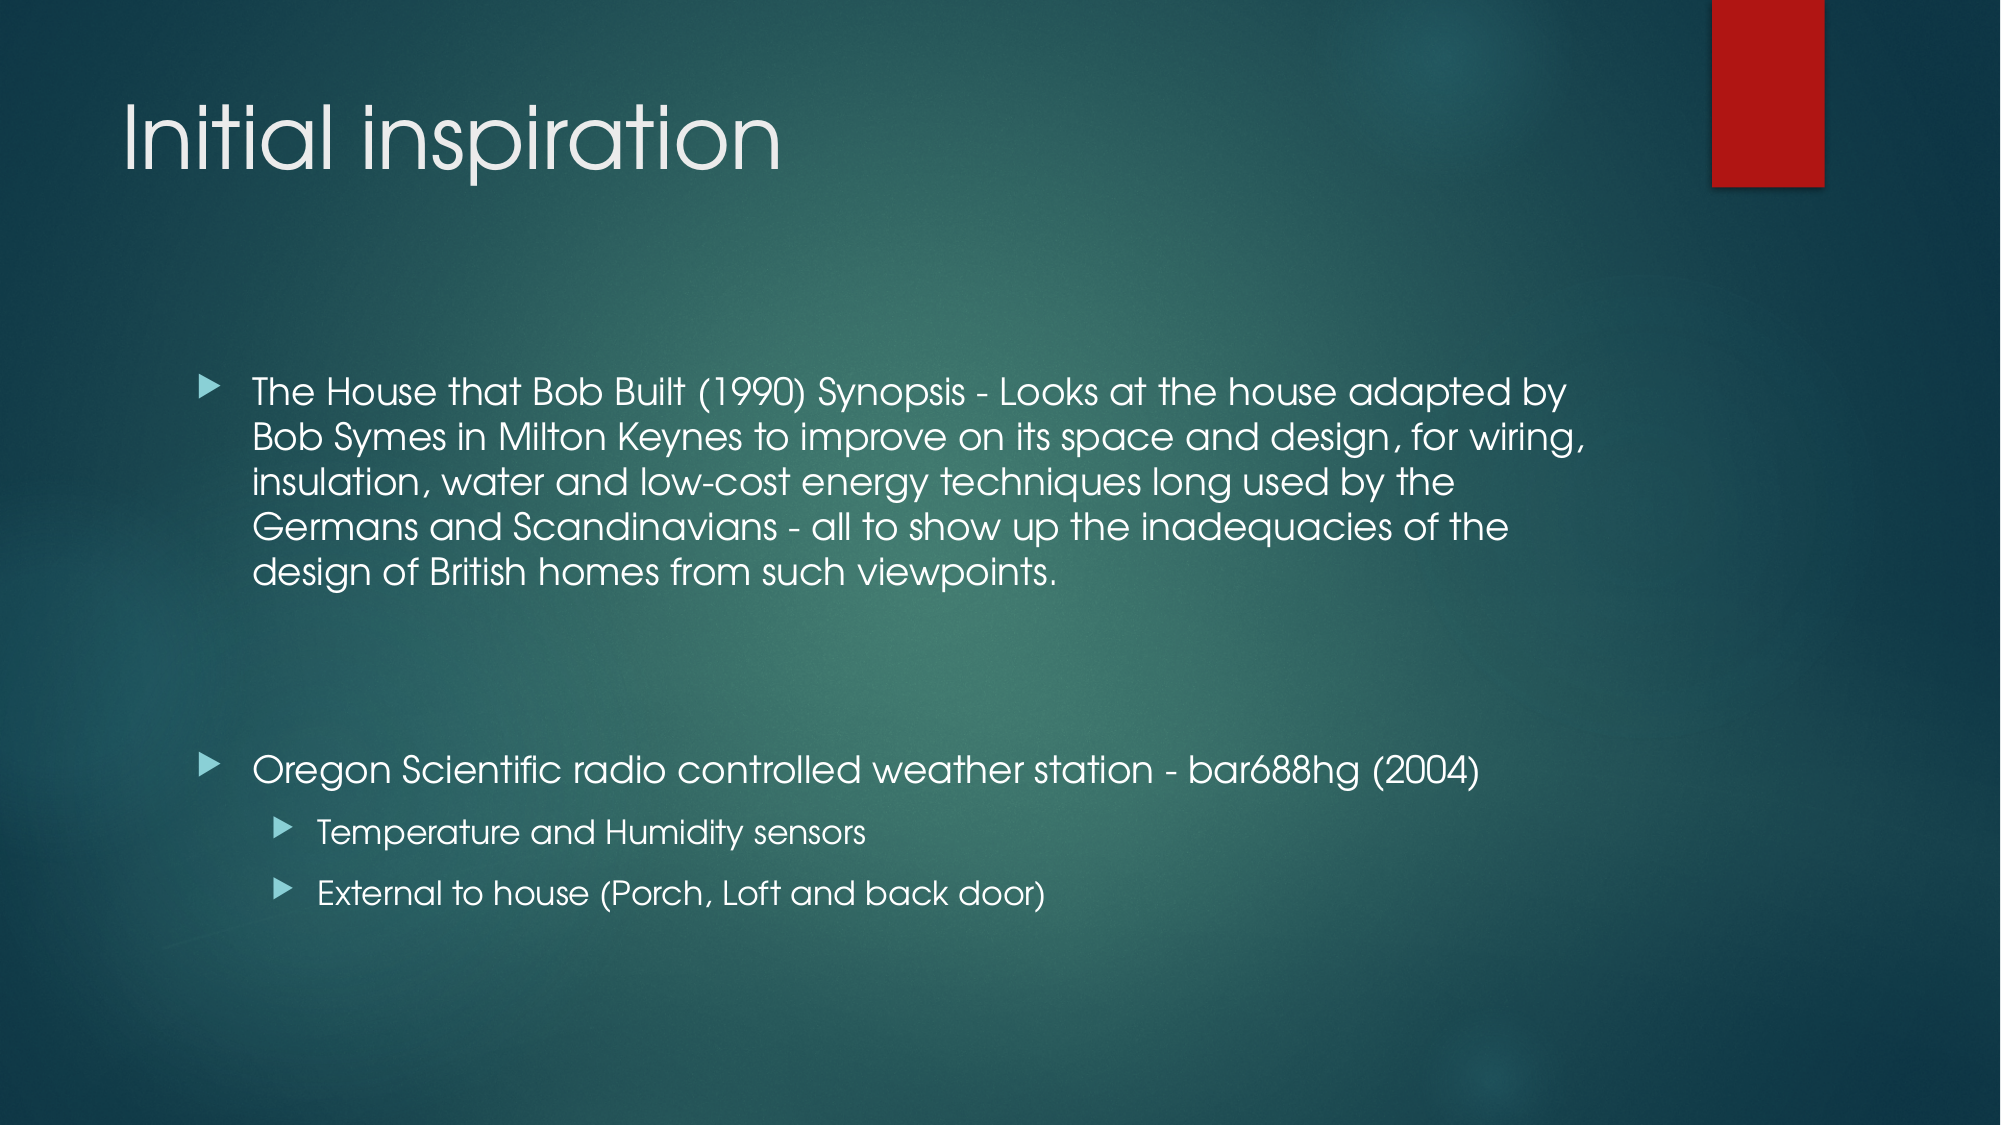

# Initial inspiration
The House that Bob Built (1990) Synopsis - Looks at the house adapted by Bob Symes in Milton Keynes to improve on its space and design, for wiring, insulation, water and low-cost energy techniques long used by the Germans and Scandinavians - all to show up the inadequacies of the design of British homes from such viewpoints.

Oregon Scientific radio controlled weather station - bar688hg (2004)
Temperature and Humidity sensors
External to house (Porch, Loft and back door)